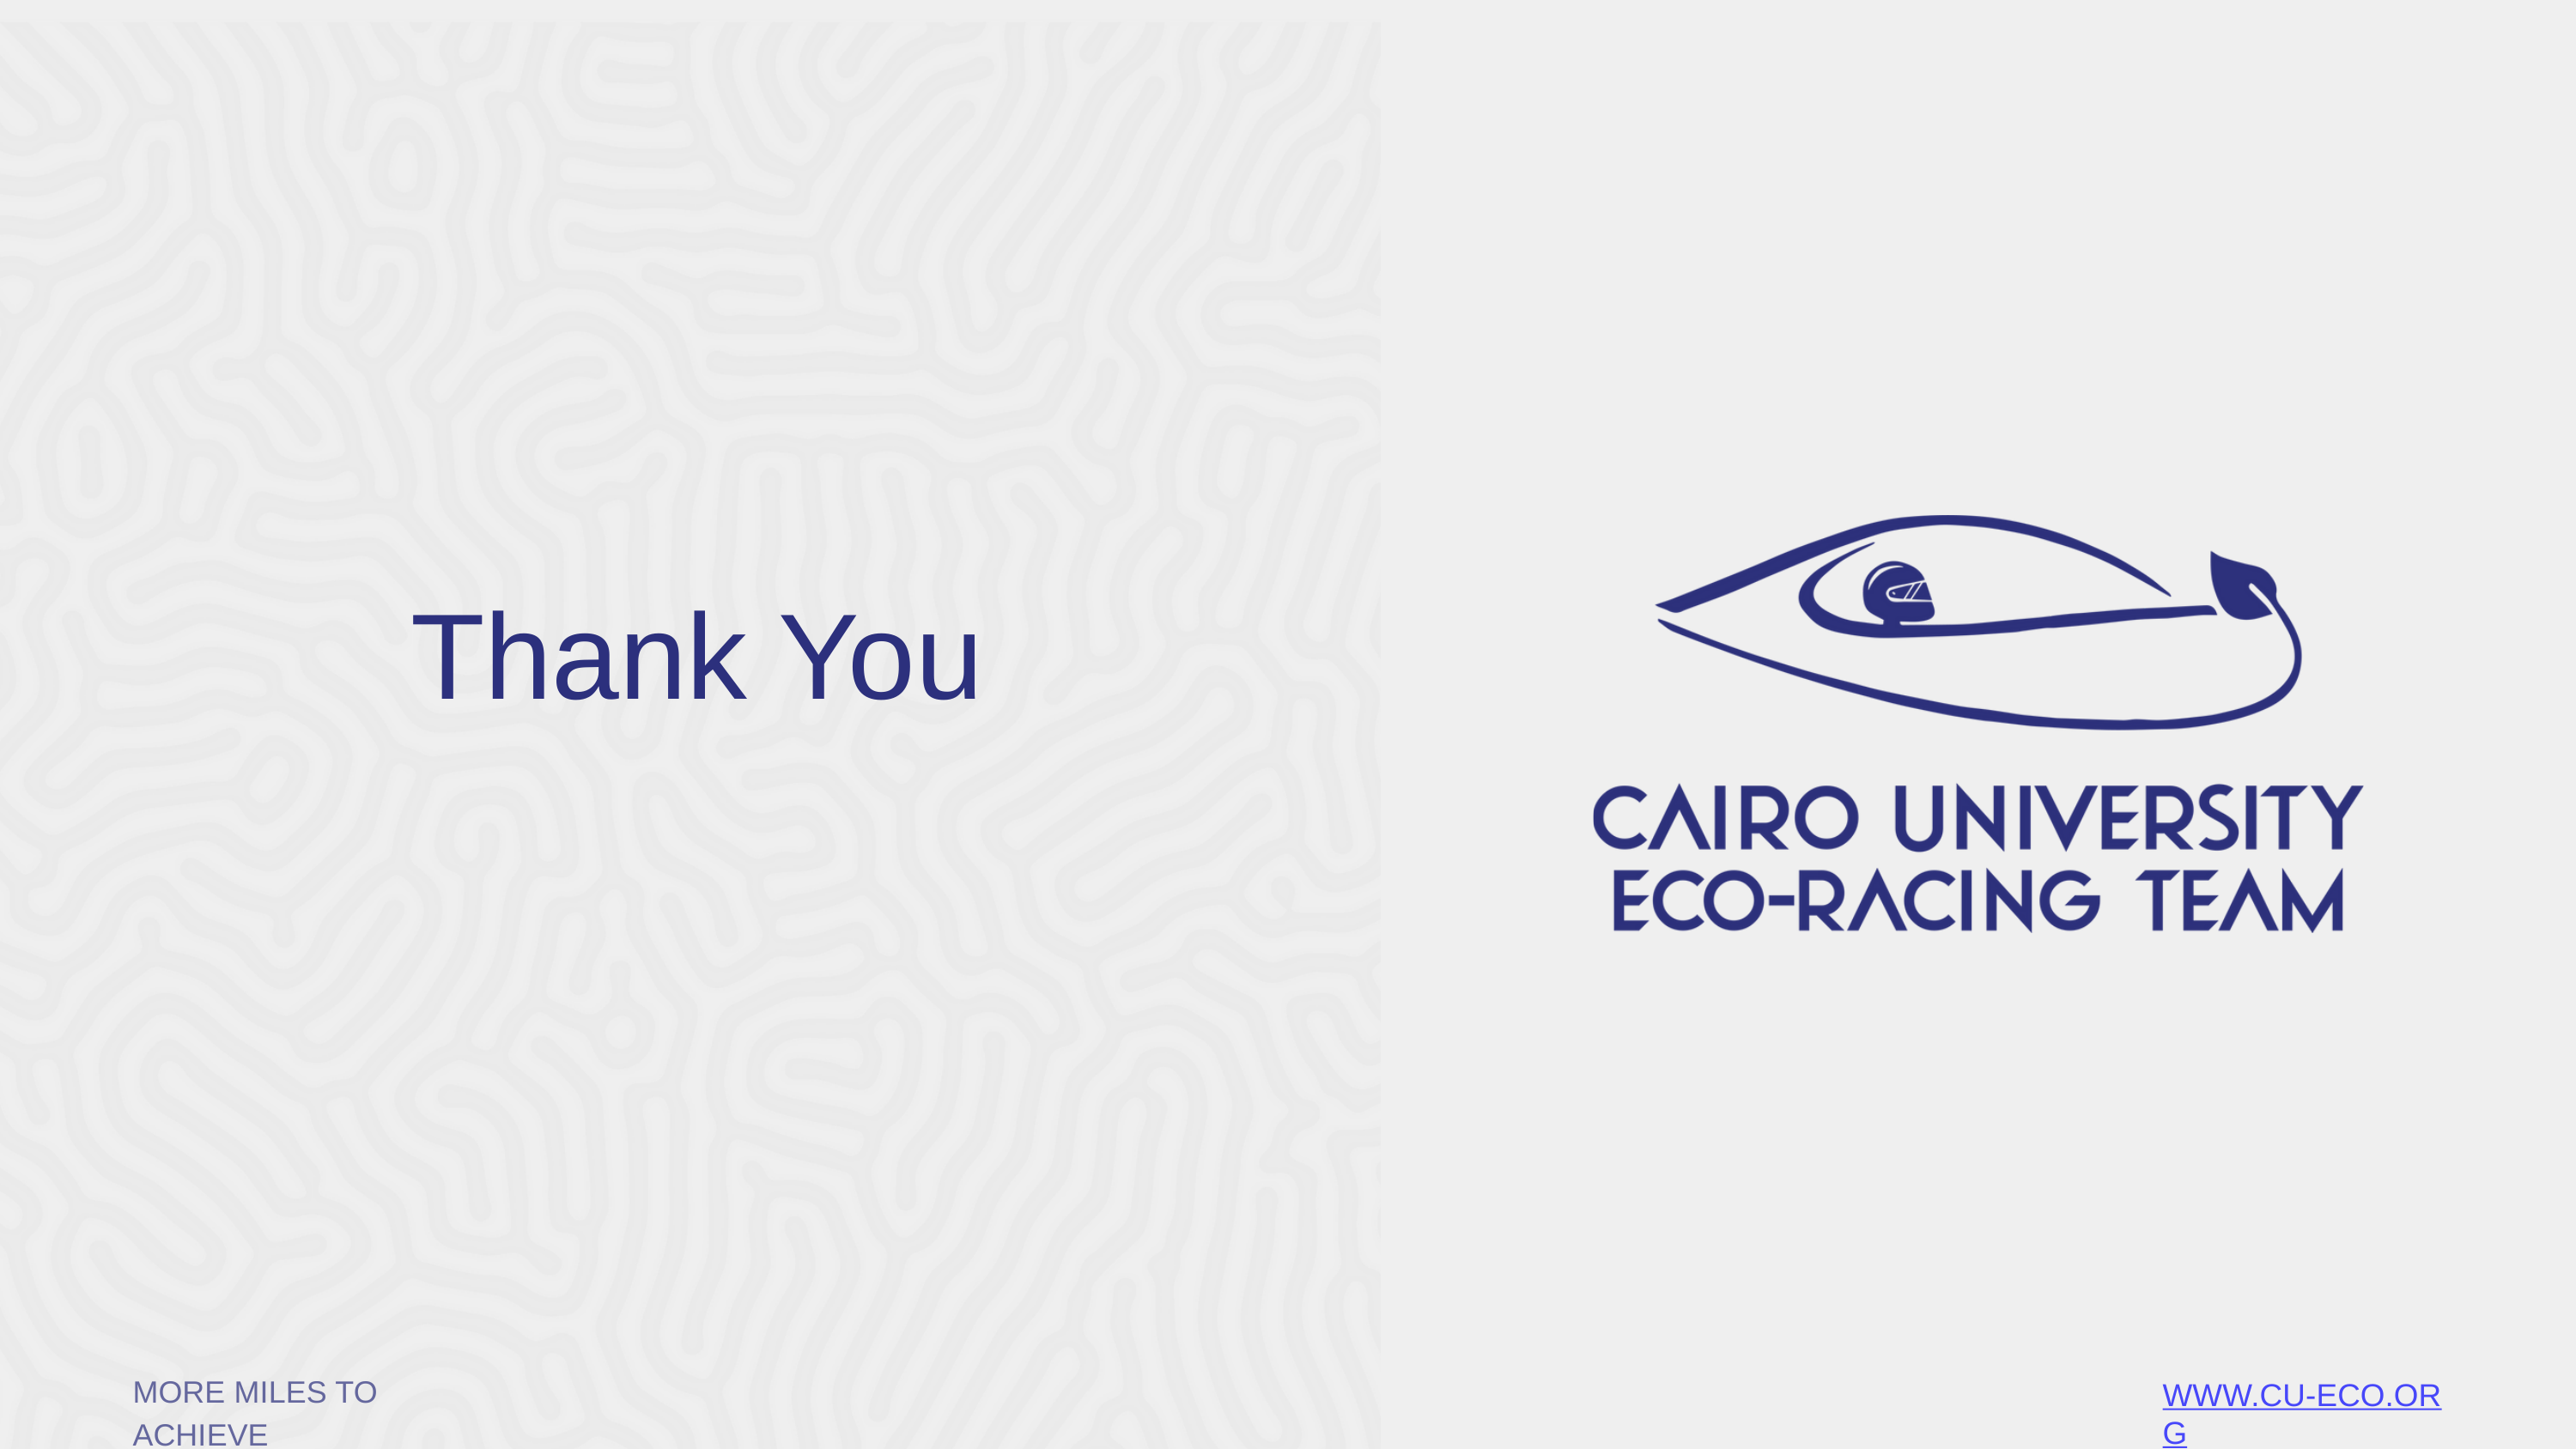

Thank You
55
MORE MILES TO ACHIEVE
WWW.CU-ECO.ORG